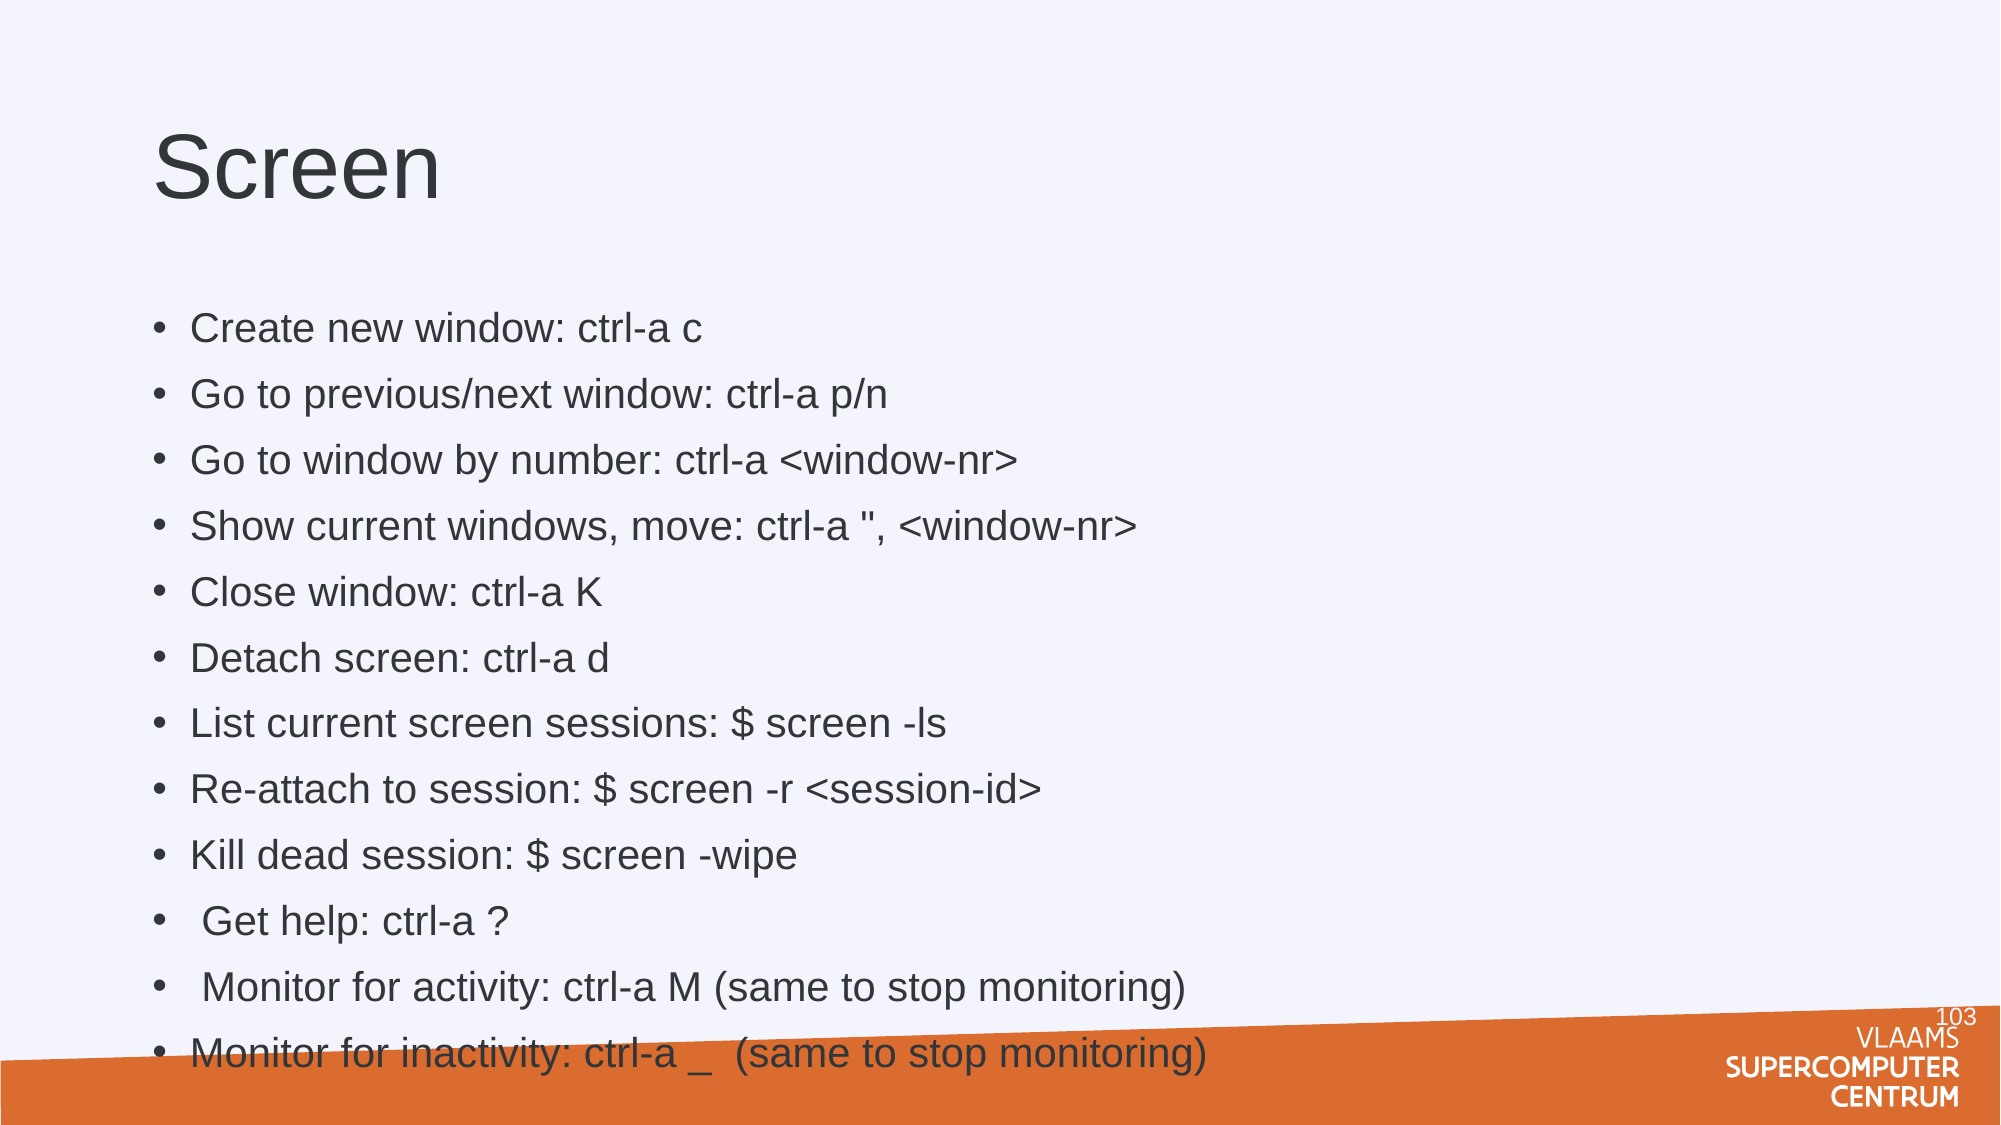

# Screen
Create new window: ctrl-a c
Go to previous/next window: ctrl-a p/n
Go to window by number: ctrl-a <window-nr>
Show current windows, move: ctrl-a ", <window-nr>
Close window: ctrl-a K
Detach screen: ctrl-a d
List current screen sessions: $ screen -ls
Re-attach to session: $ screen -r <session-id>
Kill dead session: $ screen -wipe
 Get help: ctrl-a ?
 Monitor for activity: ctrl-a M (same to stop monitoring)
Monitor for inactivity: ctrl-a _  (same to stop monitoring)

103